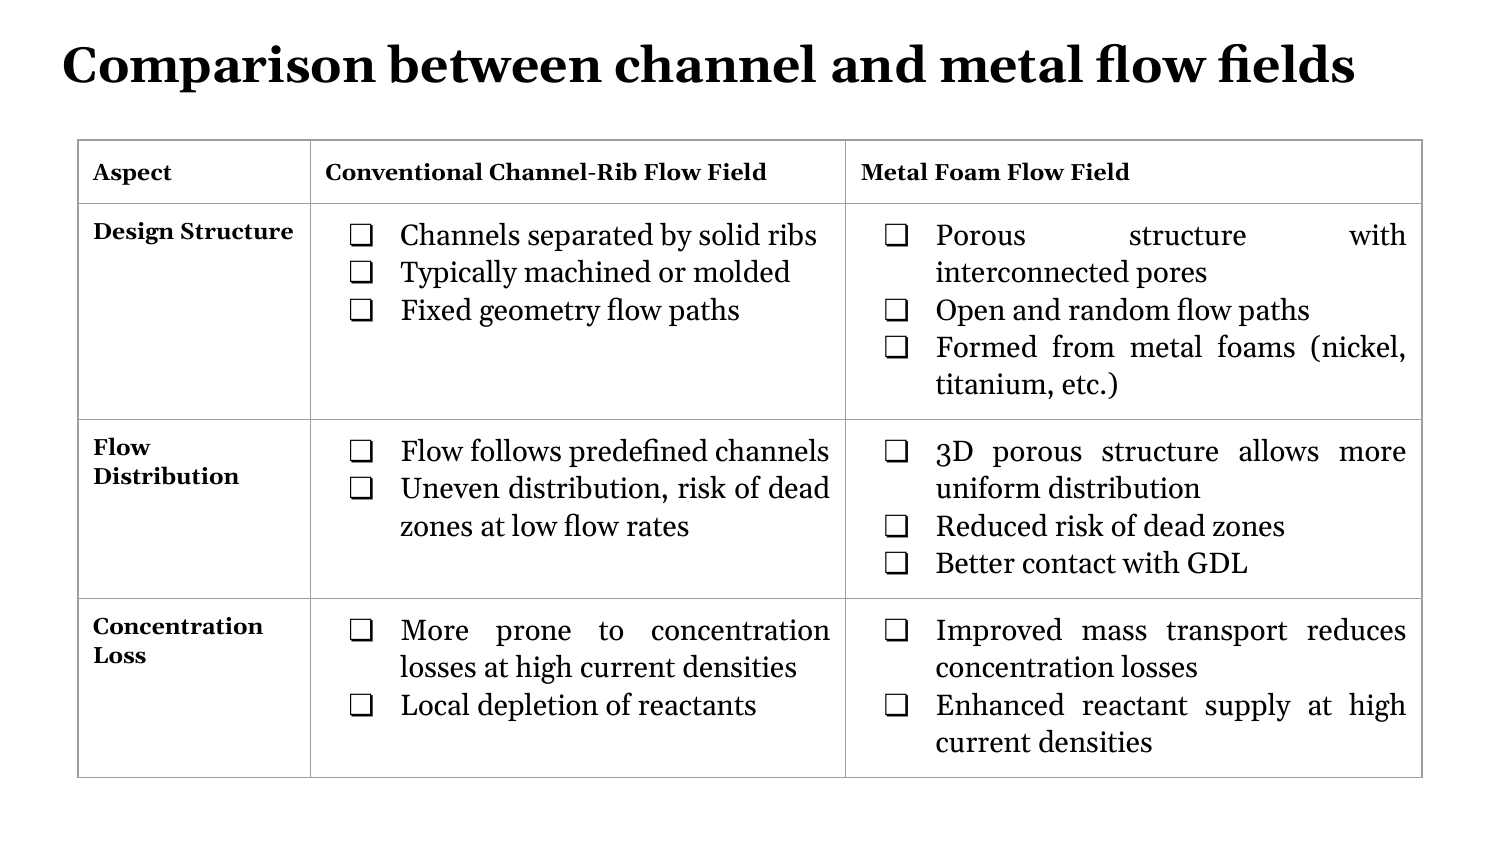

# Comparison between channel and metal flow fields
|  |
| --- |
| Aspect | Conventional Channel-Rib Flow Field | Metal Foam Flow Field |
| --- | --- | --- |
| Design Structure | Channels separated by solid ribs Typically machined or molded Fixed geometry flow paths | Porous structure with interconnected pores Open and random flow paths Formed from metal foams (nickel, titanium, etc.) |
| Flow Distribution | Flow follows predefined channels Uneven distribution, risk of dead zones at low flow rates | 3D porous structure allows more uniform distribution Reduced risk of dead zones Better contact with GDL |
| Concentration Loss | More prone to concentration losses at high current densities Local depletion of reactants | Improved mass transport reduces concentration losses Enhanced reactant supply at high current densities |